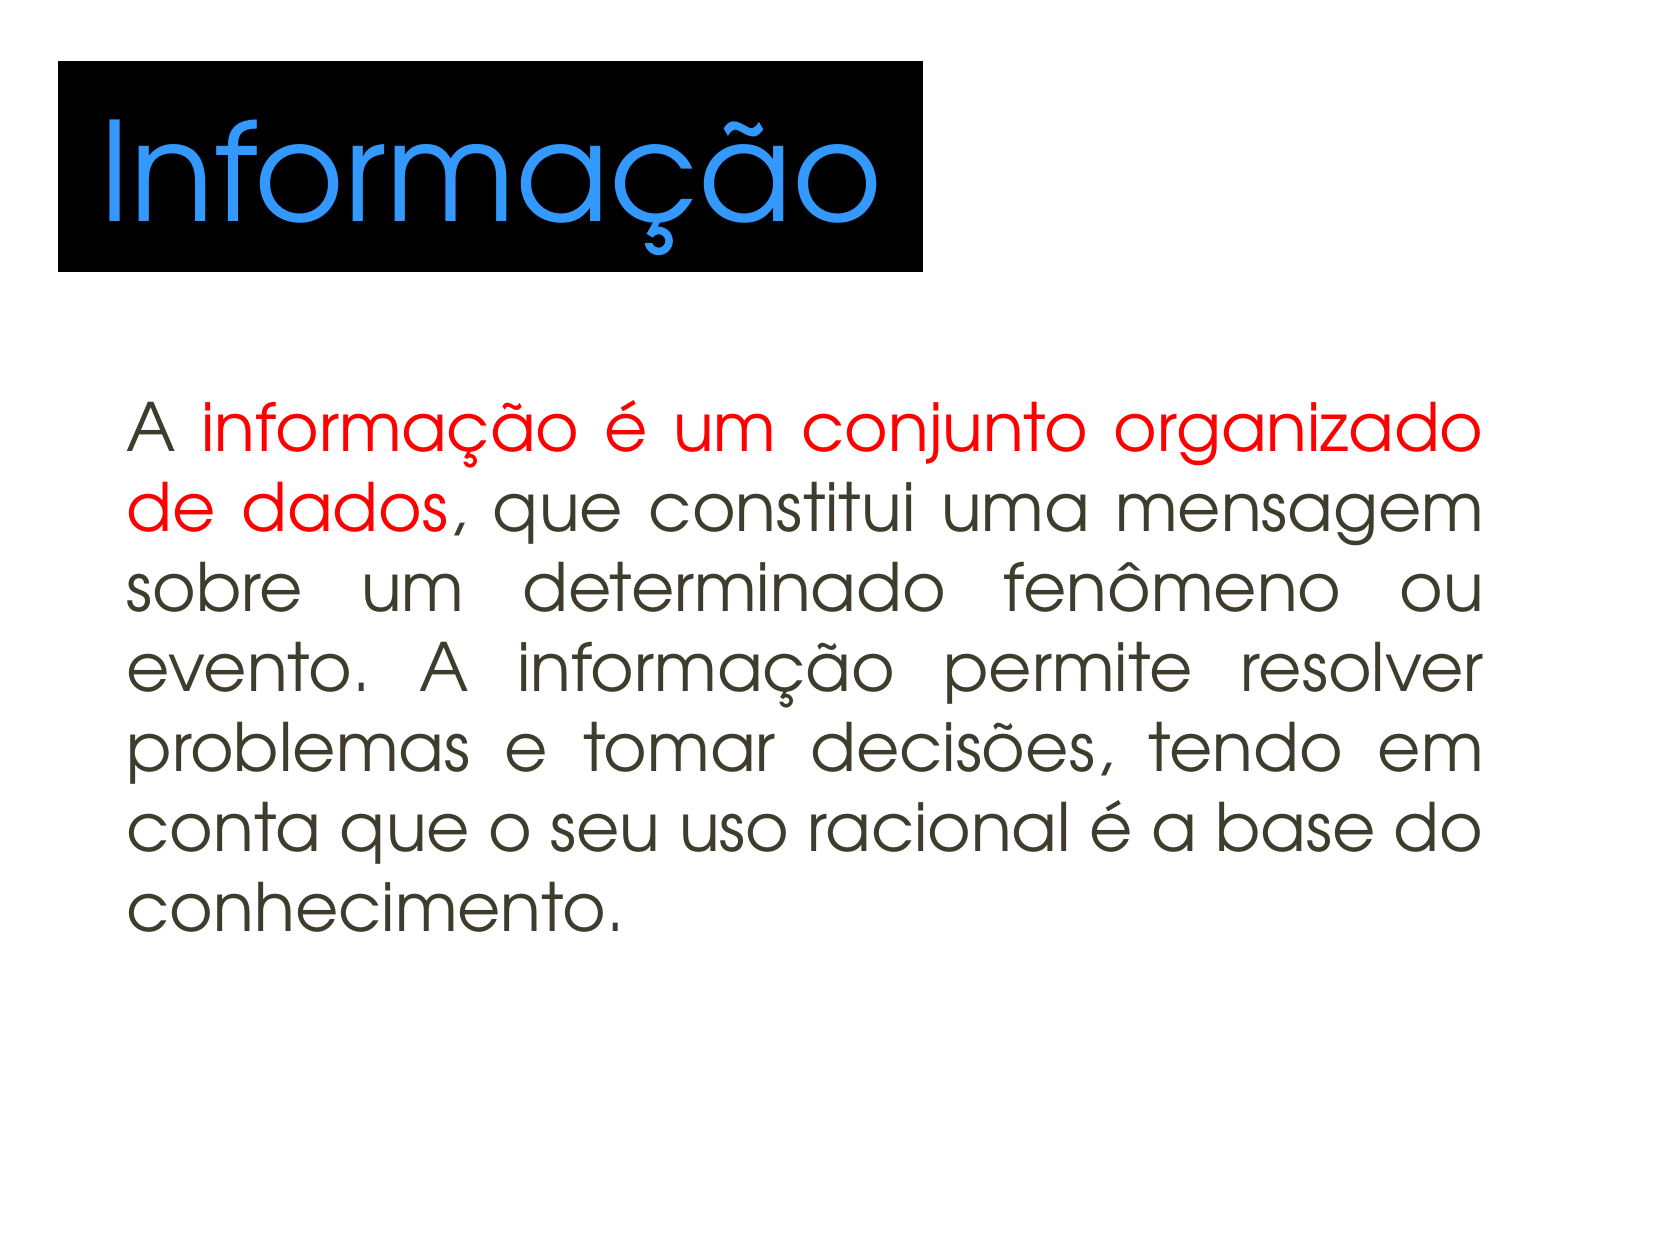

Informação
A informação é um conjunto organizado de dados, que constitui uma mensagem sobre um determinado fenômeno ou evento. A informação permite resolver problemas e tomar decisões, tendo em conta que o seu uso racional é a base do conhecimento.